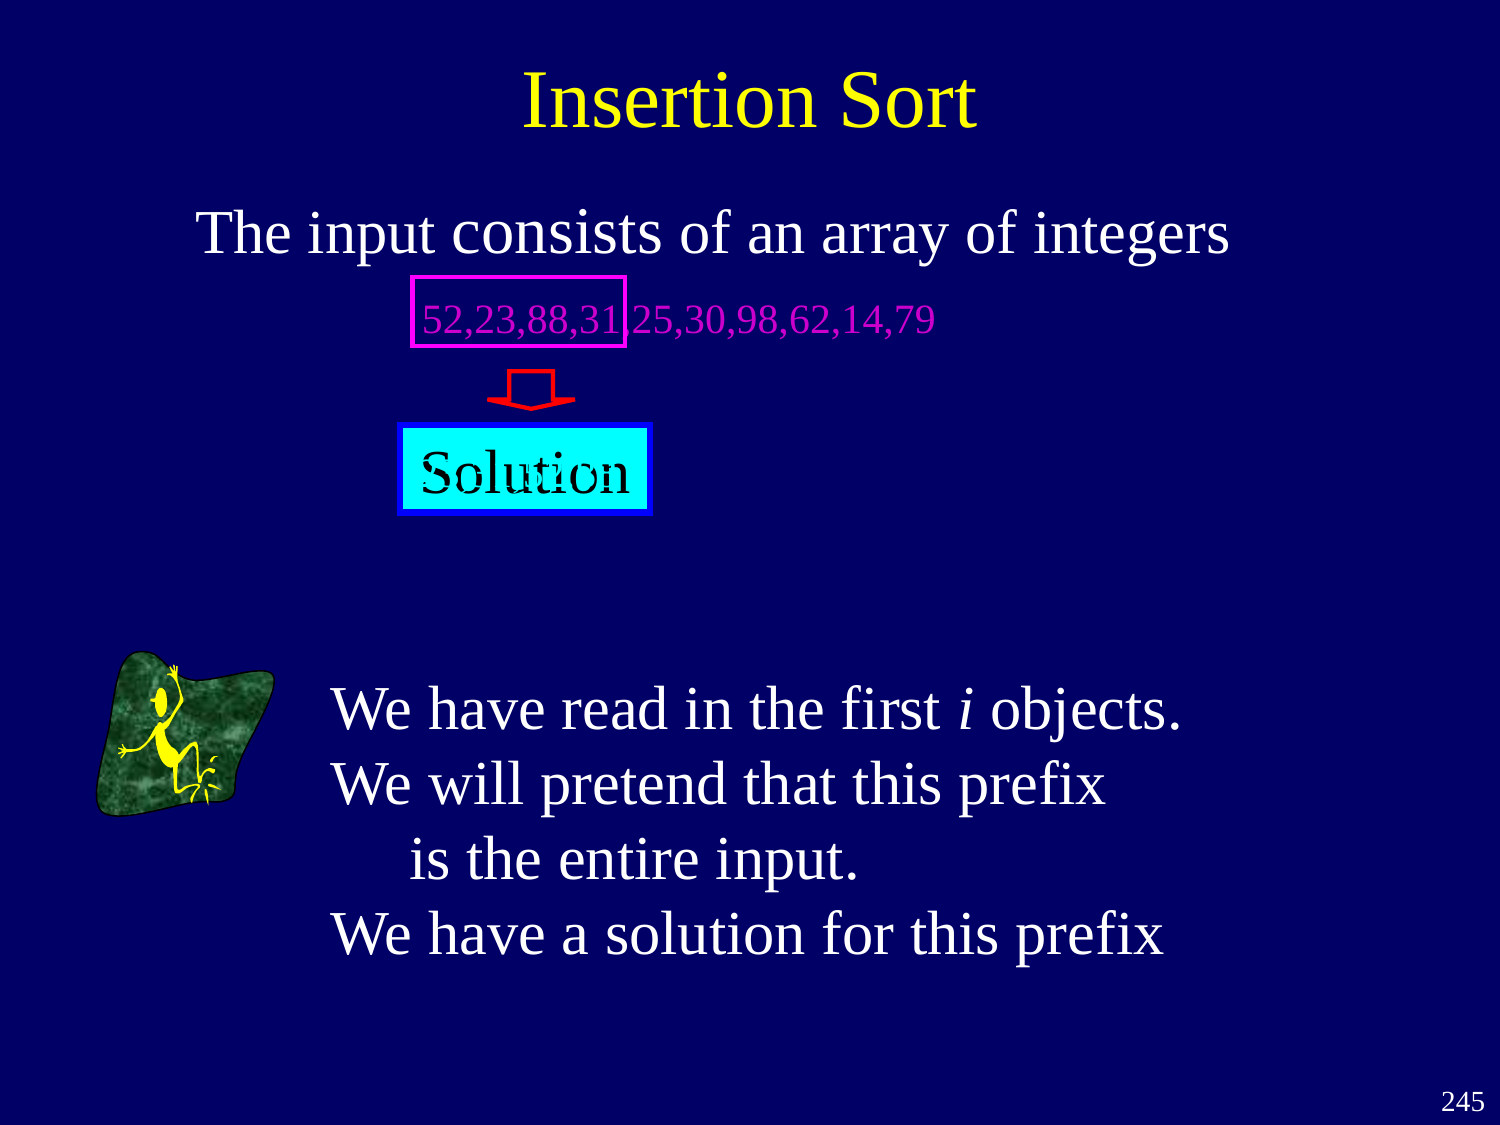

# Insertion Sort
The input consists of an array of integers

52,23,88,31,25,30,98,62,14,79

Solution

23,31,52,88

We have read in the first i objects.
We will pretend that this prefix
     is the entire input.
We have a solution for this prefix